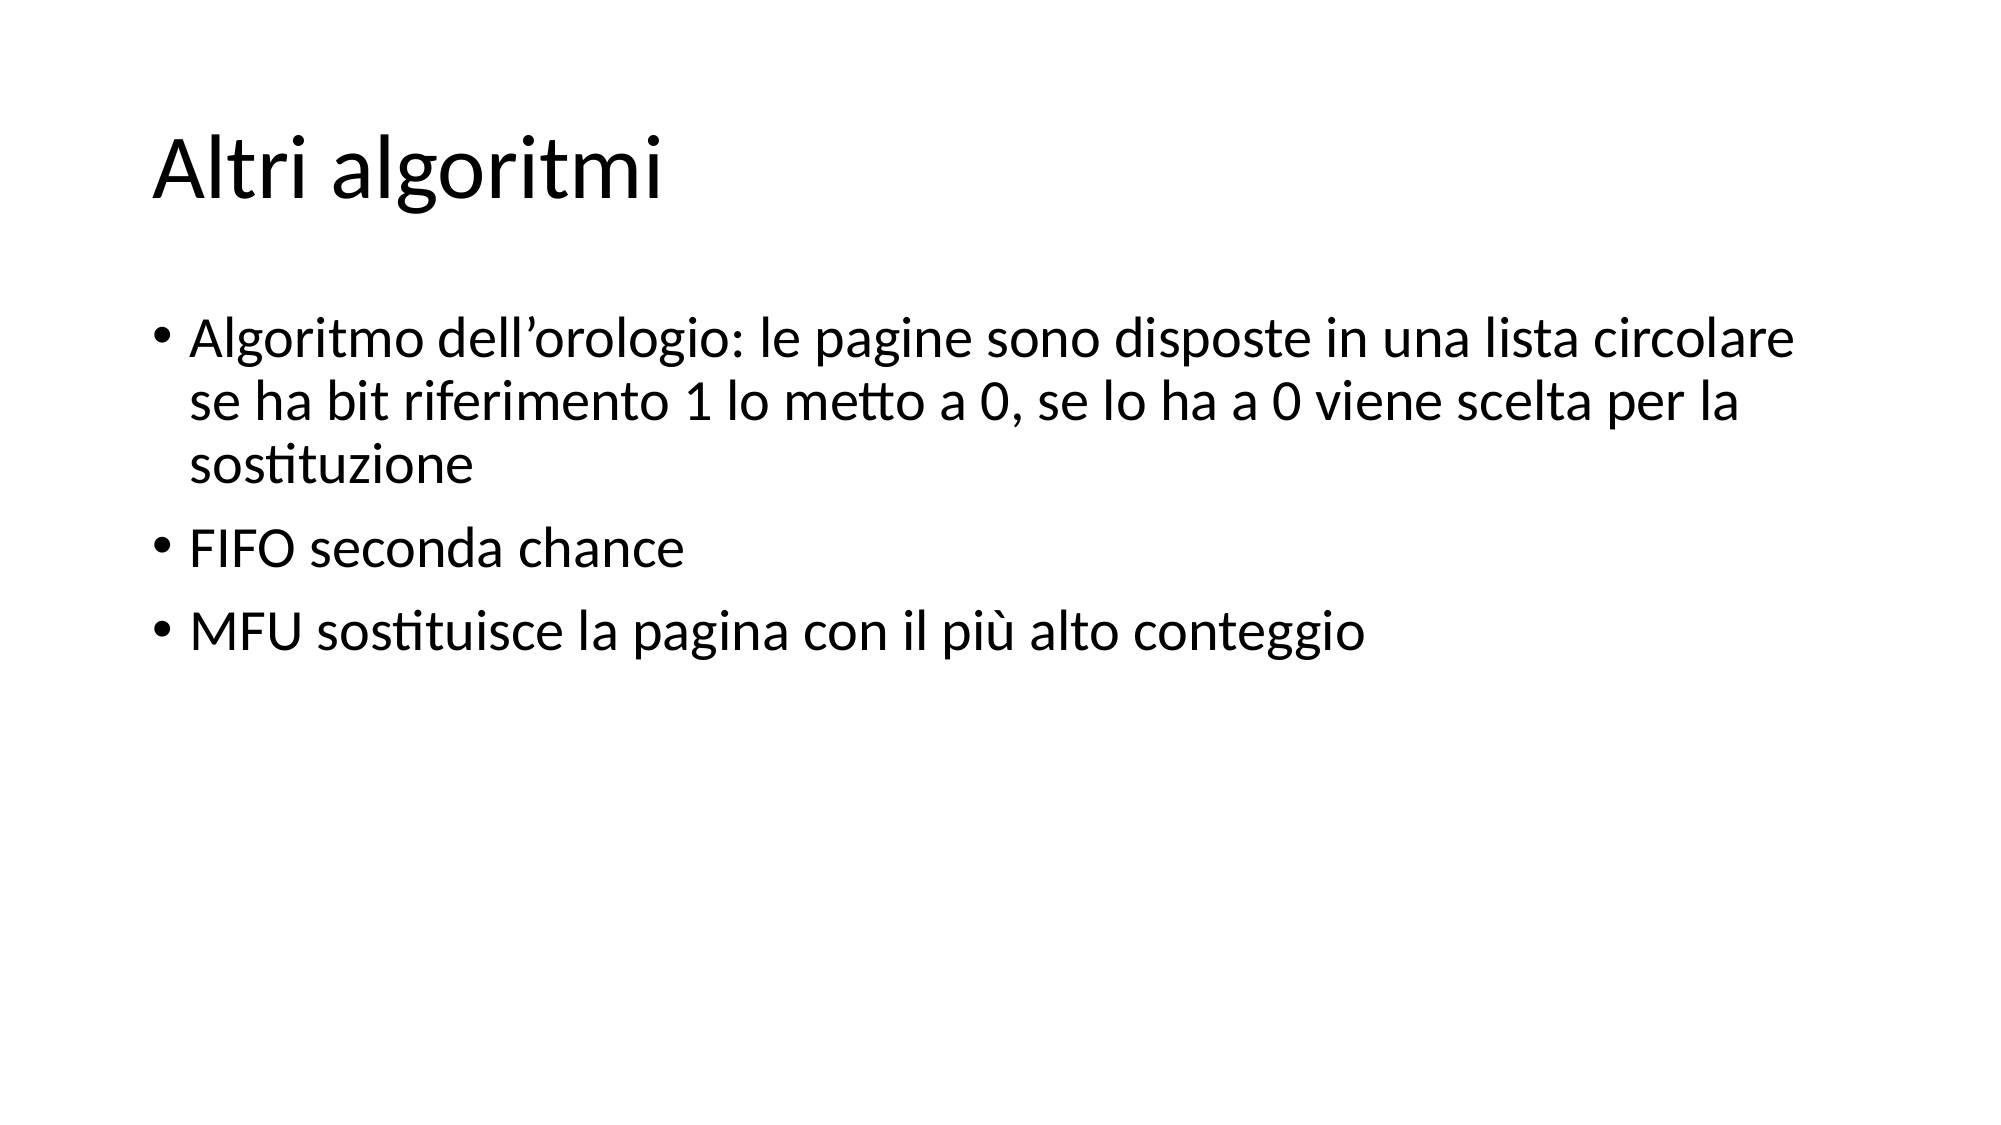

# Altri algoritmi
Algoritmo dell’orologio: le pagine sono disposte in una lista circolare se ha bit riferimento 1 lo metto a 0, se lo ha a 0 viene scelta per la sostituzione
FIFO seconda chance
MFU sostituisce la pagina con il più alto conteggio